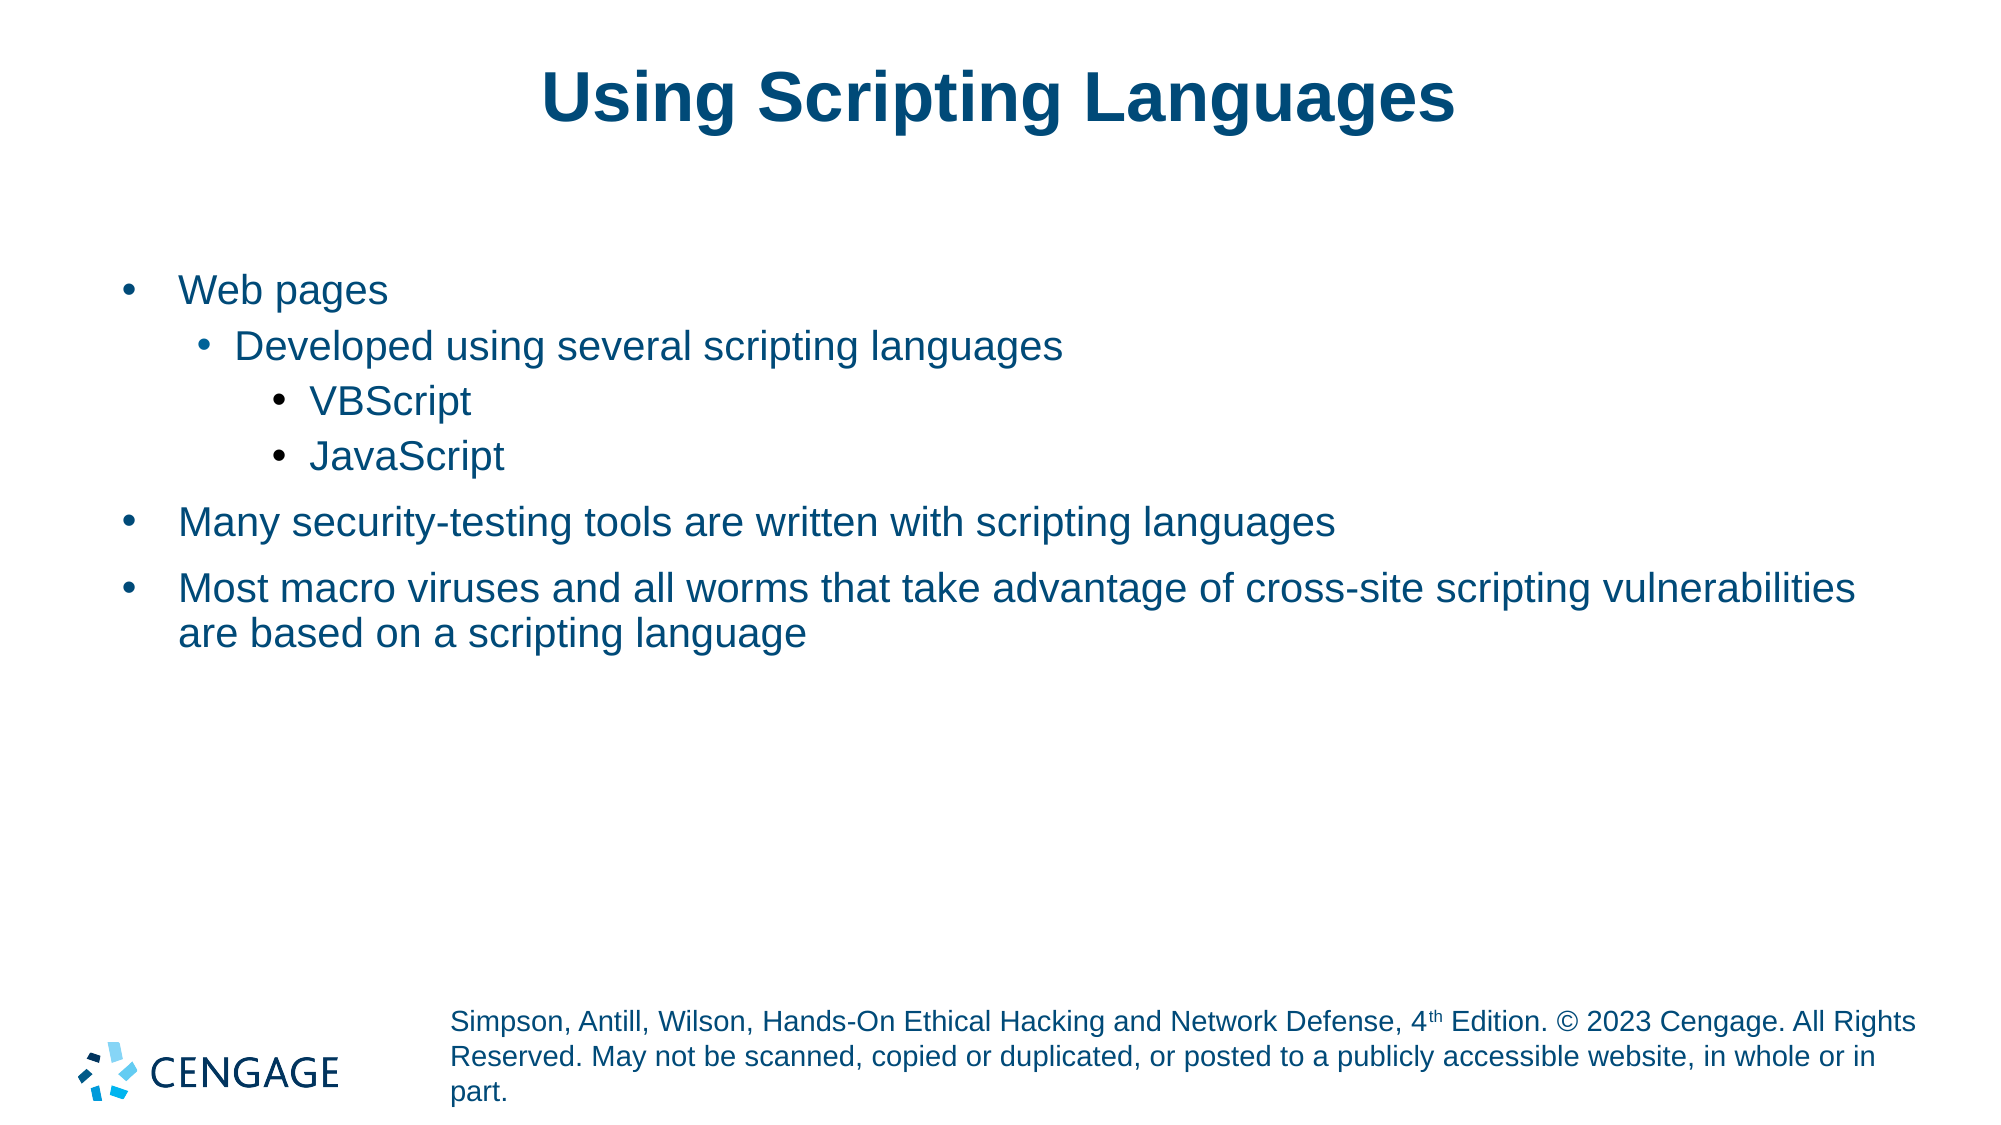

# Using Scripting Languages
Web pages
Developed using several scripting languages
VBScript
JavaScript
Many security-testing tools are written with scripting languages
Most macro viruses and all worms that take advantage of cross-site scripting vulnerabilities are based on a scripting language